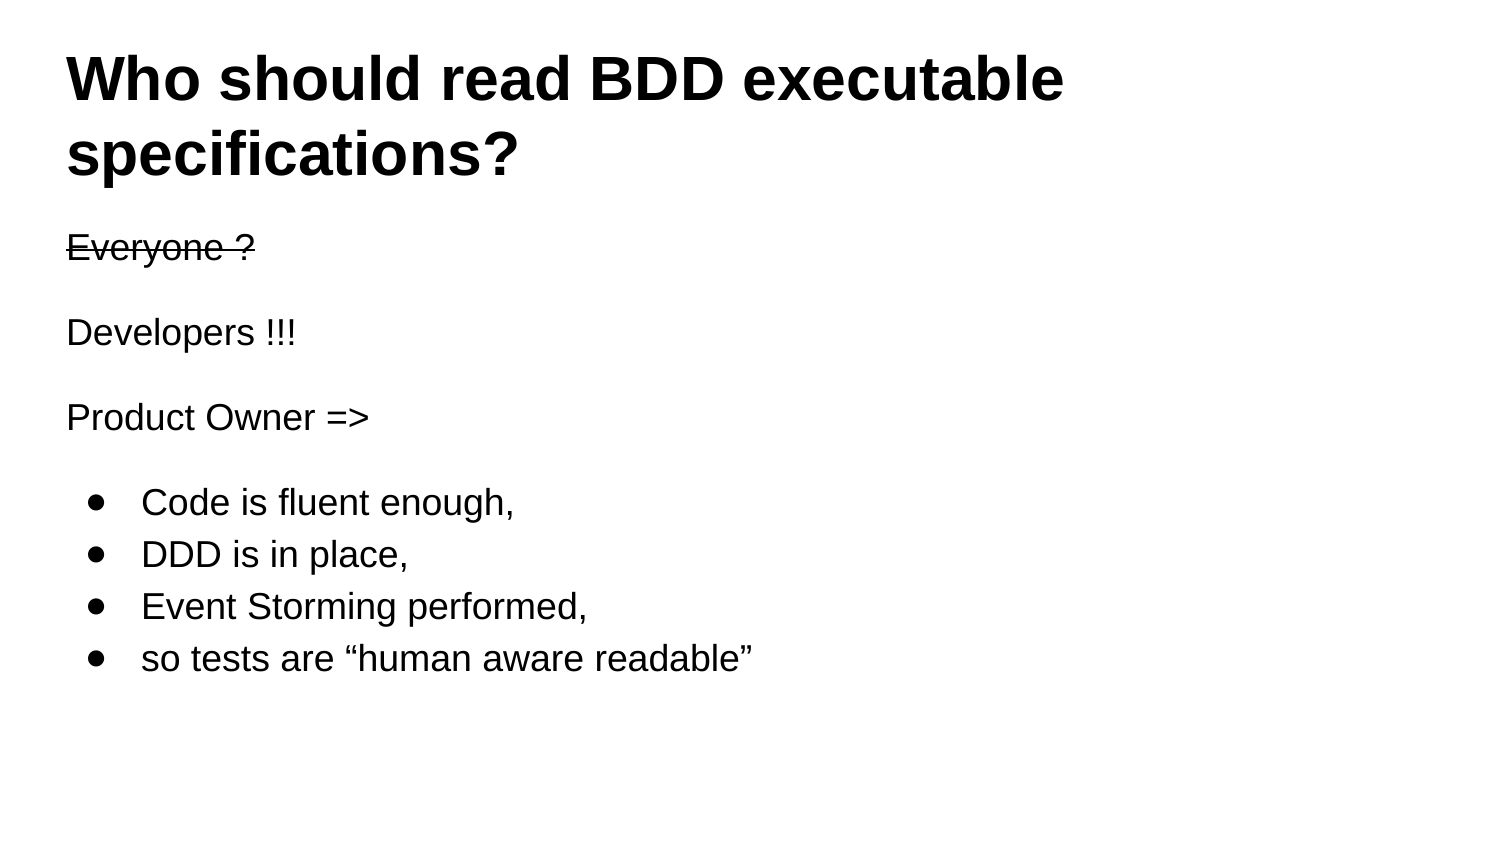

# Who should read BDD executable specifications?
Everyone ?
Developers !!!
Product Owner =>
Code is fluent enough,
DDD is in place,
Event Storming performed,
so tests are “human aware readable”